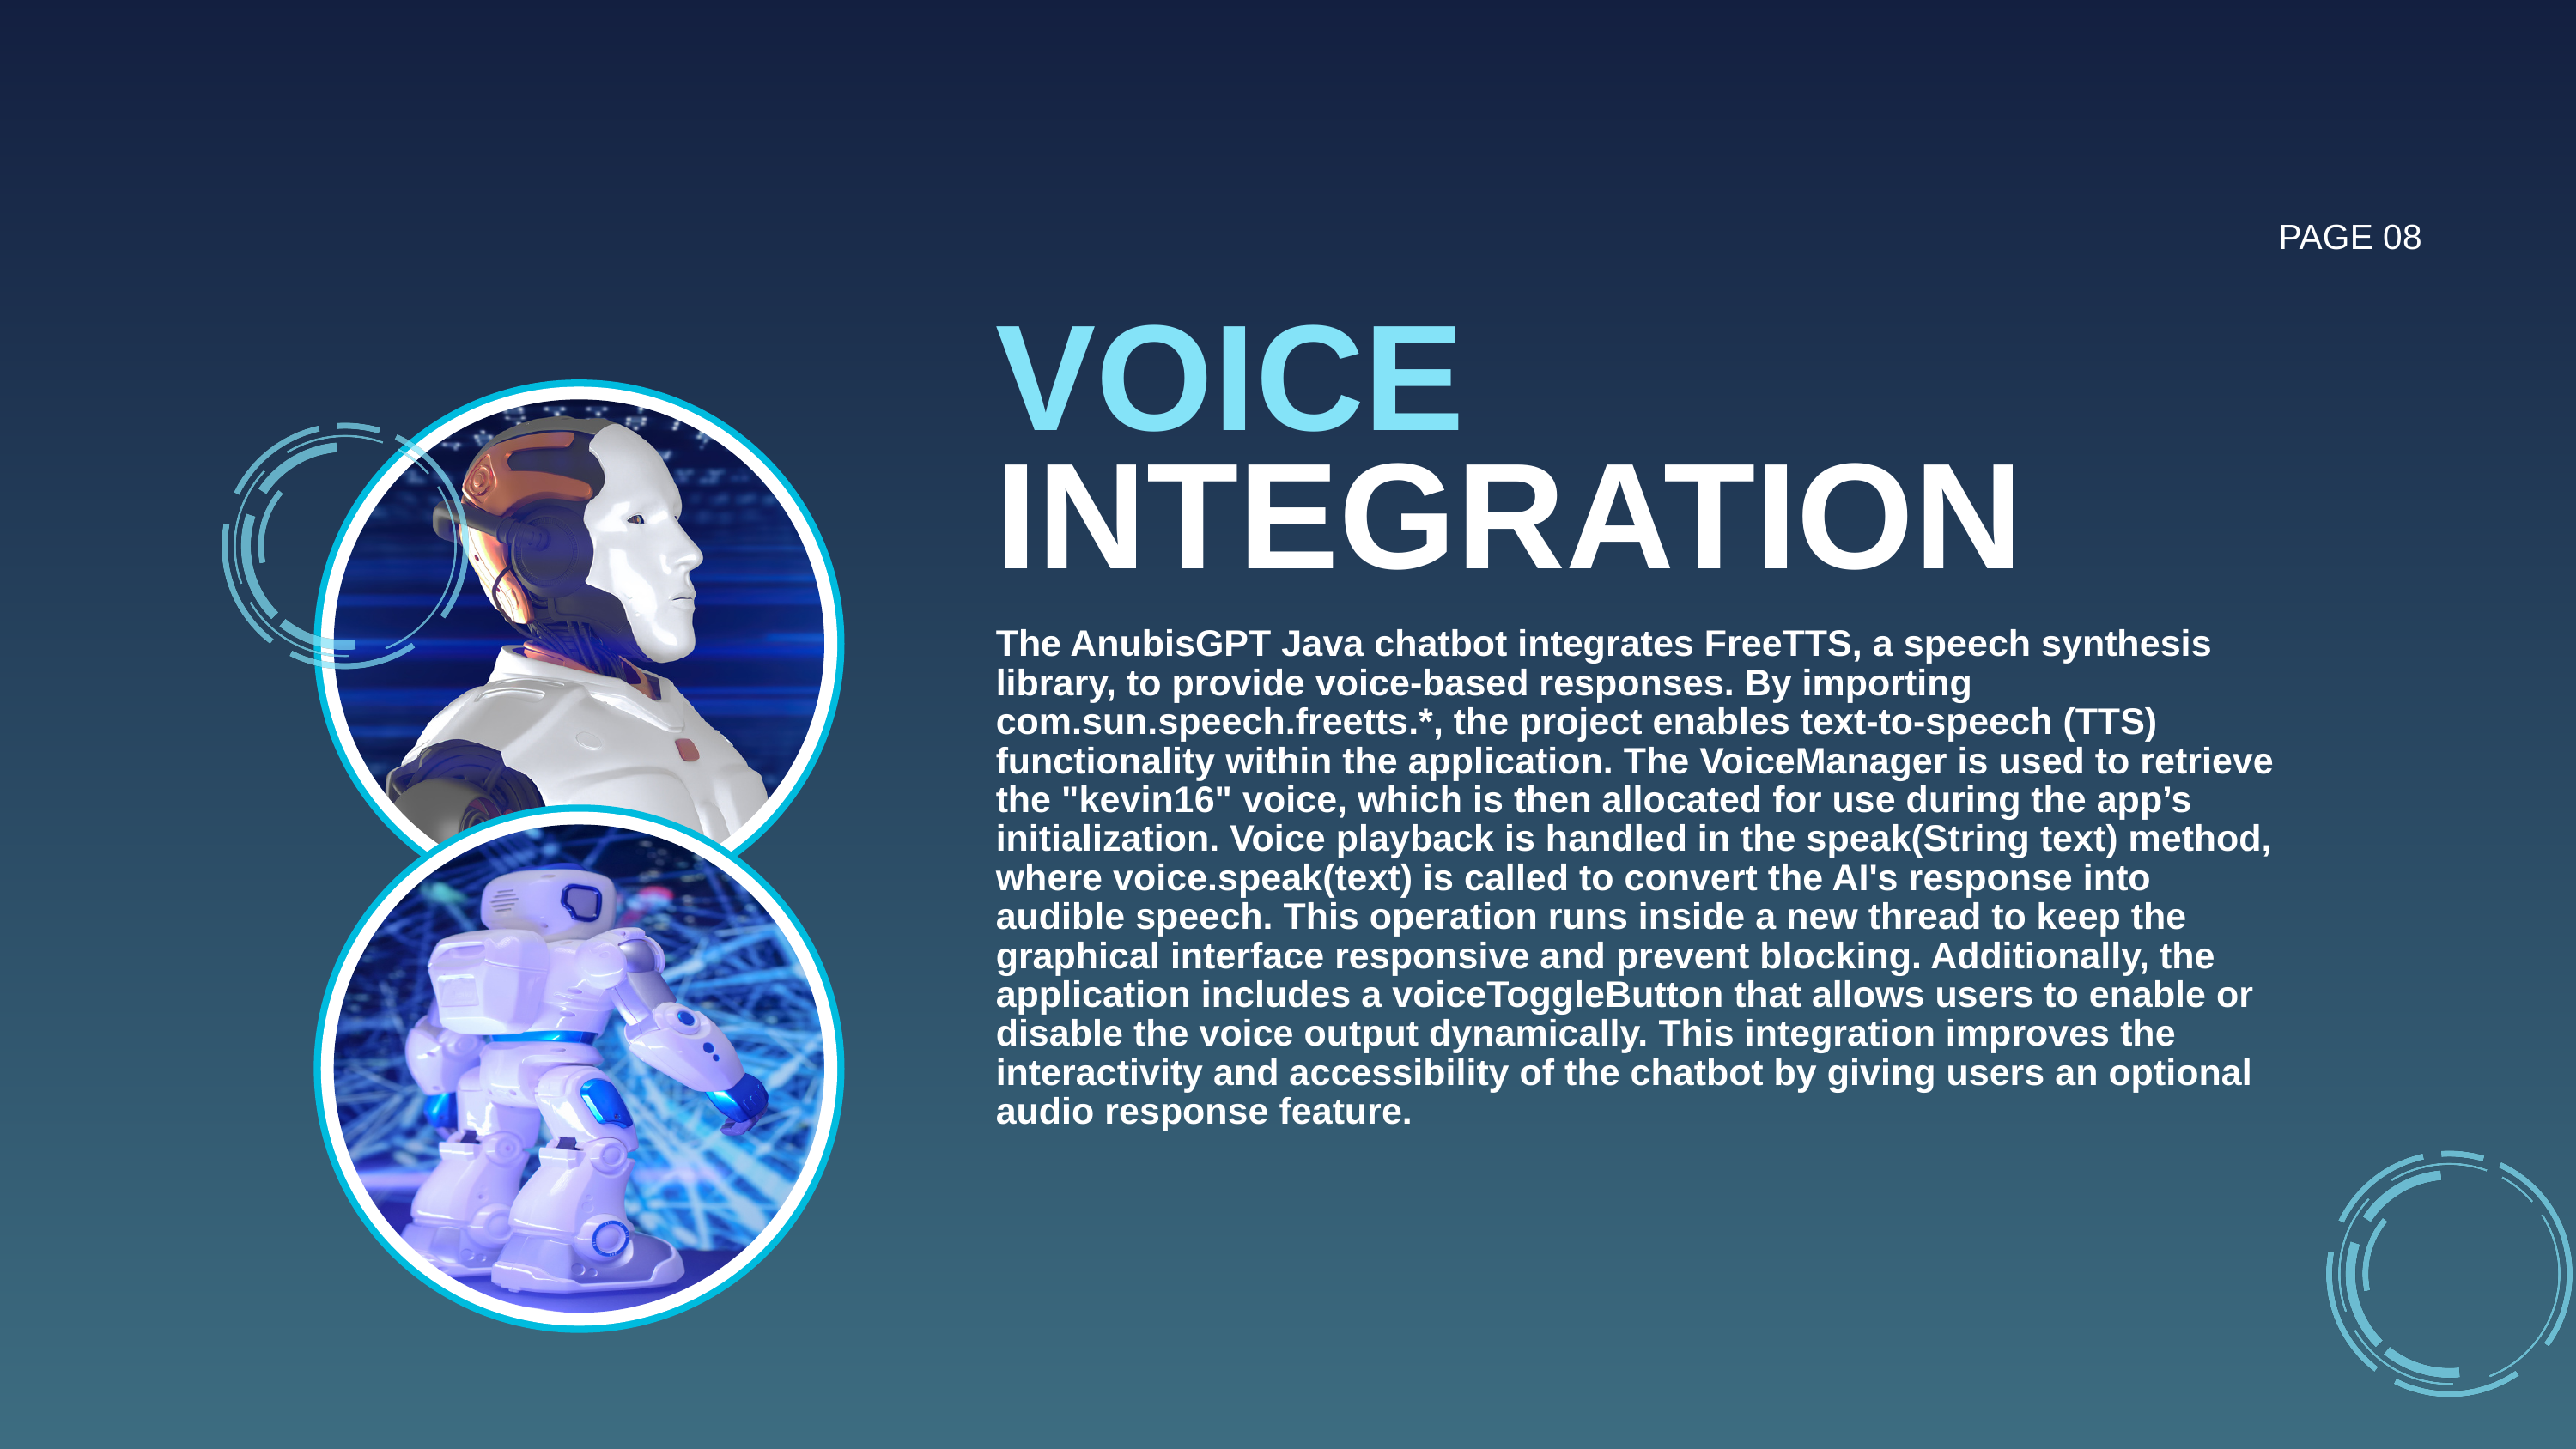

PAGE 08
VOICE

INTEGRATION
The AnubisGPT Java chatbot integrates FreeTTS, a speech synthesis library, to provide voice-based responses. By importing com.sun.speech.freetts.*, the project enables text-to-speech (TTS) functionality within the application. The VoiceManager is used to retrieve the "kevin16" voice, which is then allocated for use during the app’s initialization. Voice playback is handled in the speak(String text) method, where voice.speak(text) is called to convert the AI's response into audible speech. This operation runs inside a new thread to keep the graphical interface responsive and prevent blocking. Additionally, the application includes a voiceToggleButton that allows users to enable or disable the voice output dynamically. This integration improves the interactivity and accessibility of the chatbot by giving users an optional audio response feature.